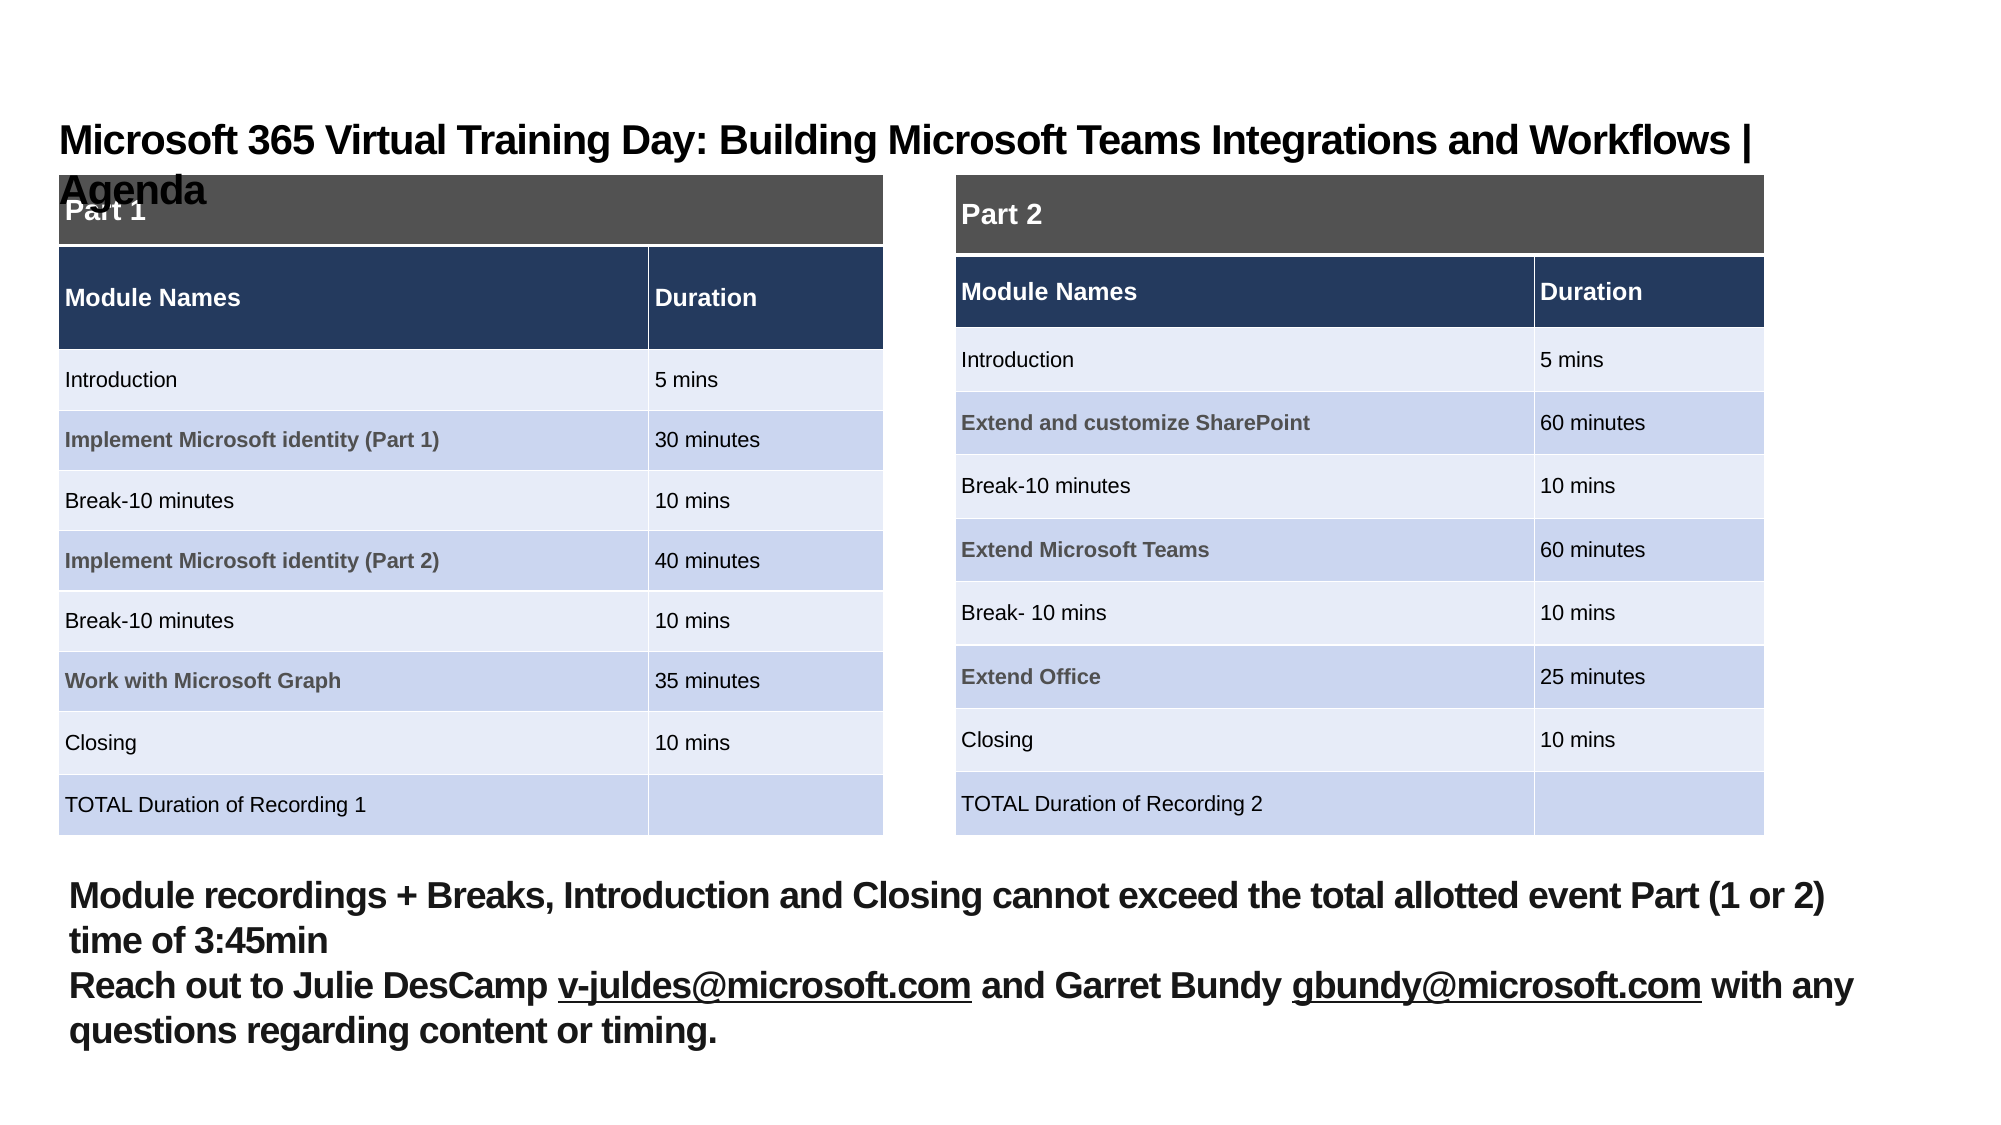

# Microsoft 365 Virtual Training Day: Building Microsoft Teams Integrations and Workflows |  Agenda
| Part 1 |  |
| --- | --- |
| Module Names​ | Duration ​ |
| Introduction​ | 5 mins​ |
| Implement Microsoft identity (Part 1) | 30 minutes |
| Break-10 minutes​ | 10 mins​ |
| Implement Microsoft identity (Part 2) | 40 minutes |
| Break-10 minutes​ | 10 mins​ |
| Work with Microsoft Graph | 35 minutes |
| Closing ​ | 10 mins​ |
| TOTAL Duration of Recording 1​ |  |
| Part 2 |  |
| --- | --- |
| Module Names​ | Duration ​ |
| Introduction​ | 5 mins​ |
| Extend and customize SharePoint | 60 minutes |
| Break-10 minutes​ | 10 mins​ |
| Extend Microsoft Teams | 60 minutes |
| Break- 10 mins | 10 mins​ |
| Extend Office | 25 minutes |
| Closing ​ | 10 mins​ |
| TOTAL Duration of Recording 2 |  |
Module recordings + Breaks, Introduction and Closing cannot exceed the total allotted event Part (1 or 2) time of 3:45min
Reach out to Julie DesCamp v-juldes@microsoft.com and Garret Bundy gbundy@microsoft.com with any questions regarding content or timing.